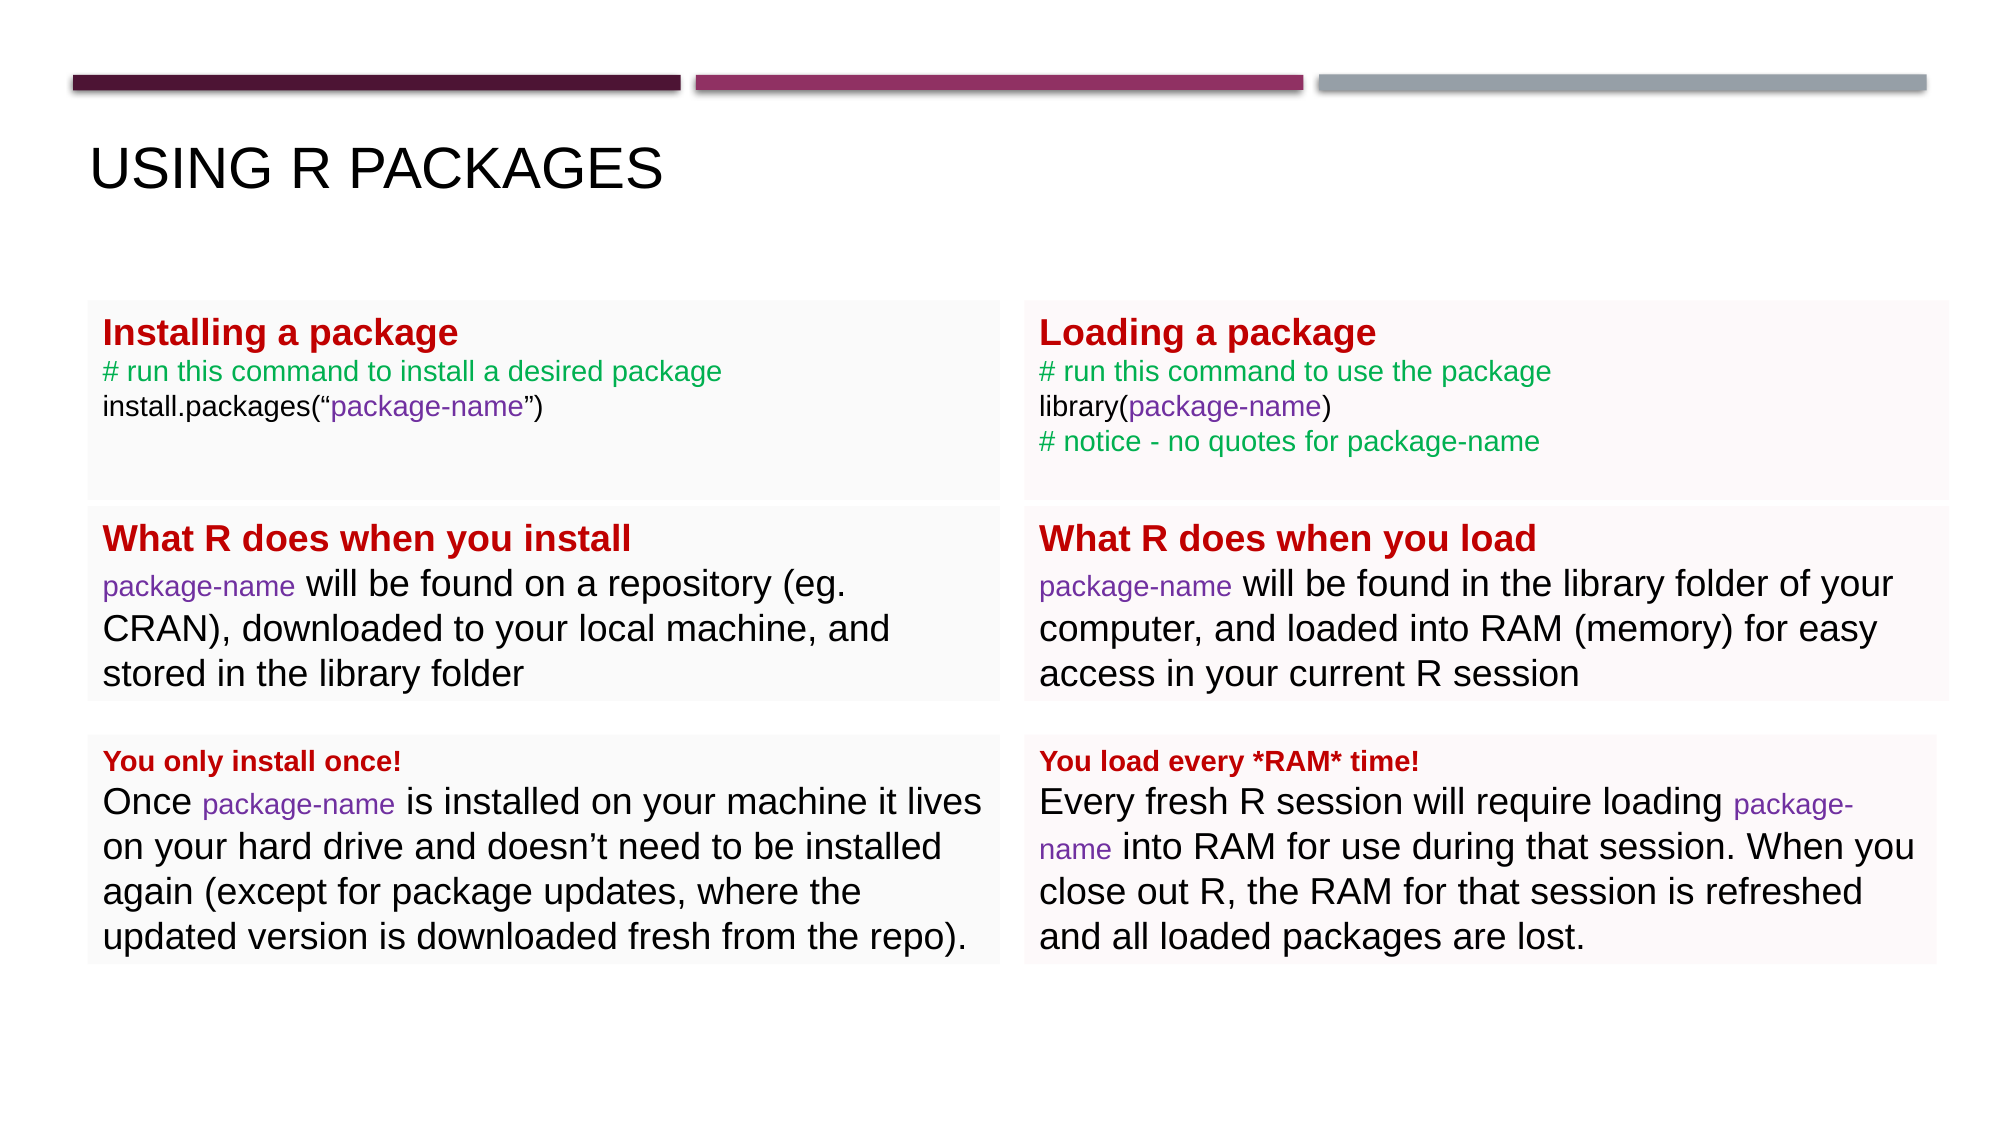

using R packages
Installing a package
# run this command to install a desired package
install.packages(“package-name”)

Loading a package
# run this command to use the package
library(package-name)
# notice - no quotes for package-name

What R does when you install
package-name will be found on a repository (eg. CRAN), downloaded to your local machine, and stored in the library folder
What R does when you load
package-name will be found in the library folder of your computer, and loaded into RAM (memory) for easy access in your current R session
You only install once!
Once package-name is installed on your machine it lives on your hard drive and doesn’t need to be installed again (except for package updates, where the updated version is downloaded fresh from the repo).
You load every *RAM* time!
Every fresh R session will require loading package-name into RAM for use during that session. When you close out R, the RAM for that session is refreshed and all loaded packages are lost.